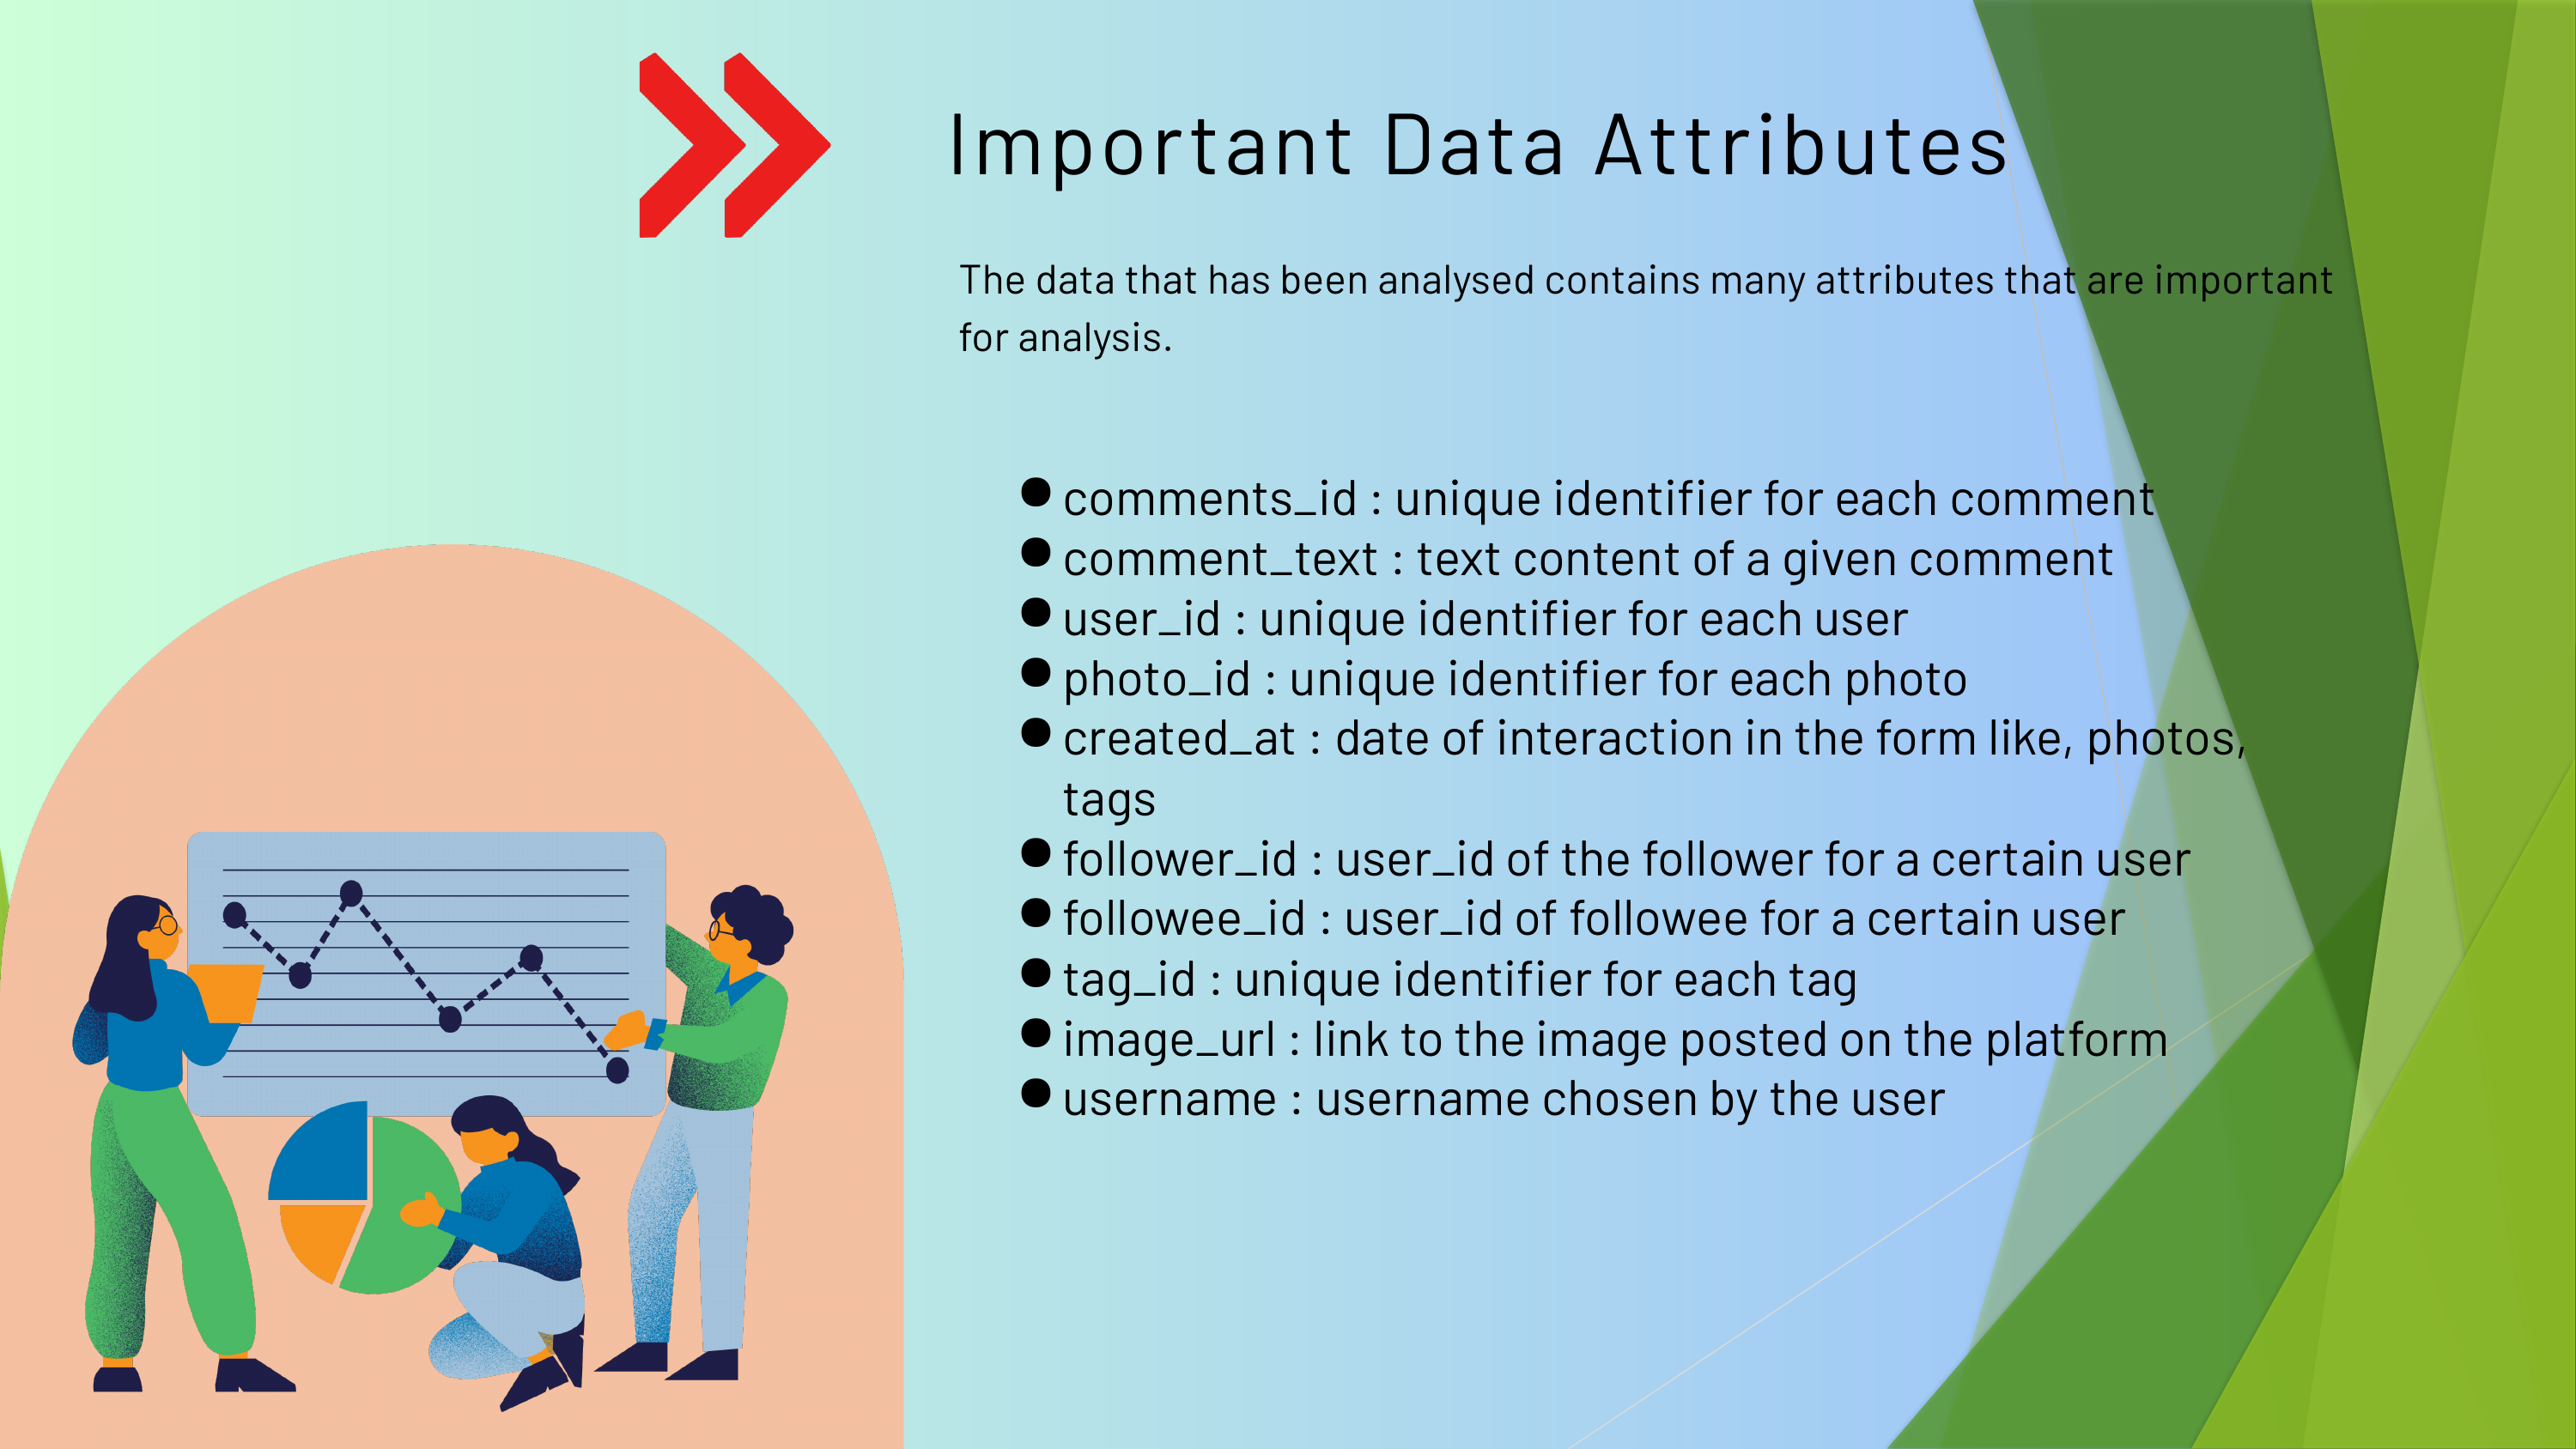

Important Data Attributes
The data that has been analysed contains many attributes that are important for analysis.

comments_id : unique identifier for each comment
comment_text : text content of a given comment
user_id : unique identifier for each user
photo_id : unique identifier for each photo
created_at : date of interaction in the form like, photos, tags
follower_id : user_id of the follower for a certain user
followee_id : user_id of followee for a certain user
tag_id : unique identifier for each tag
image_url : link to the image posted on the platform
username : username chosen by the user